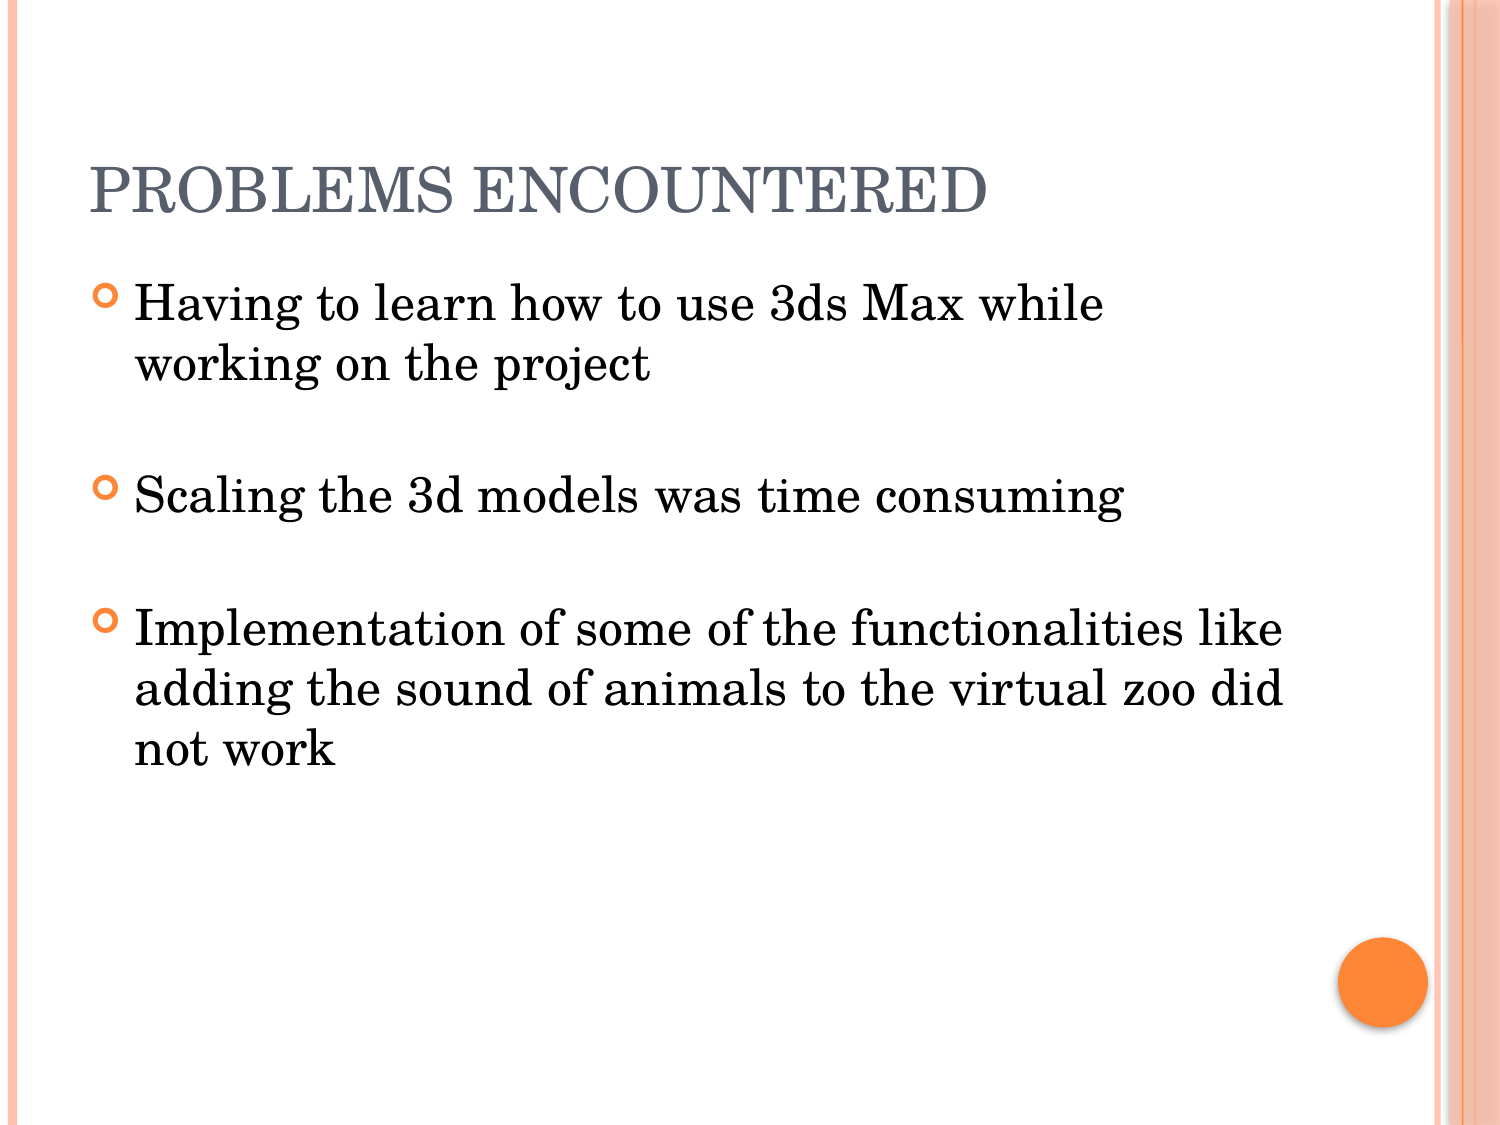

# Problems Encountered
Having to learn how to use 3ds Max while working on the project
Scaling the 3d models was time consuming
Implementation of some of the functionalities like adding the sound of animals to the virtual zoo did not work